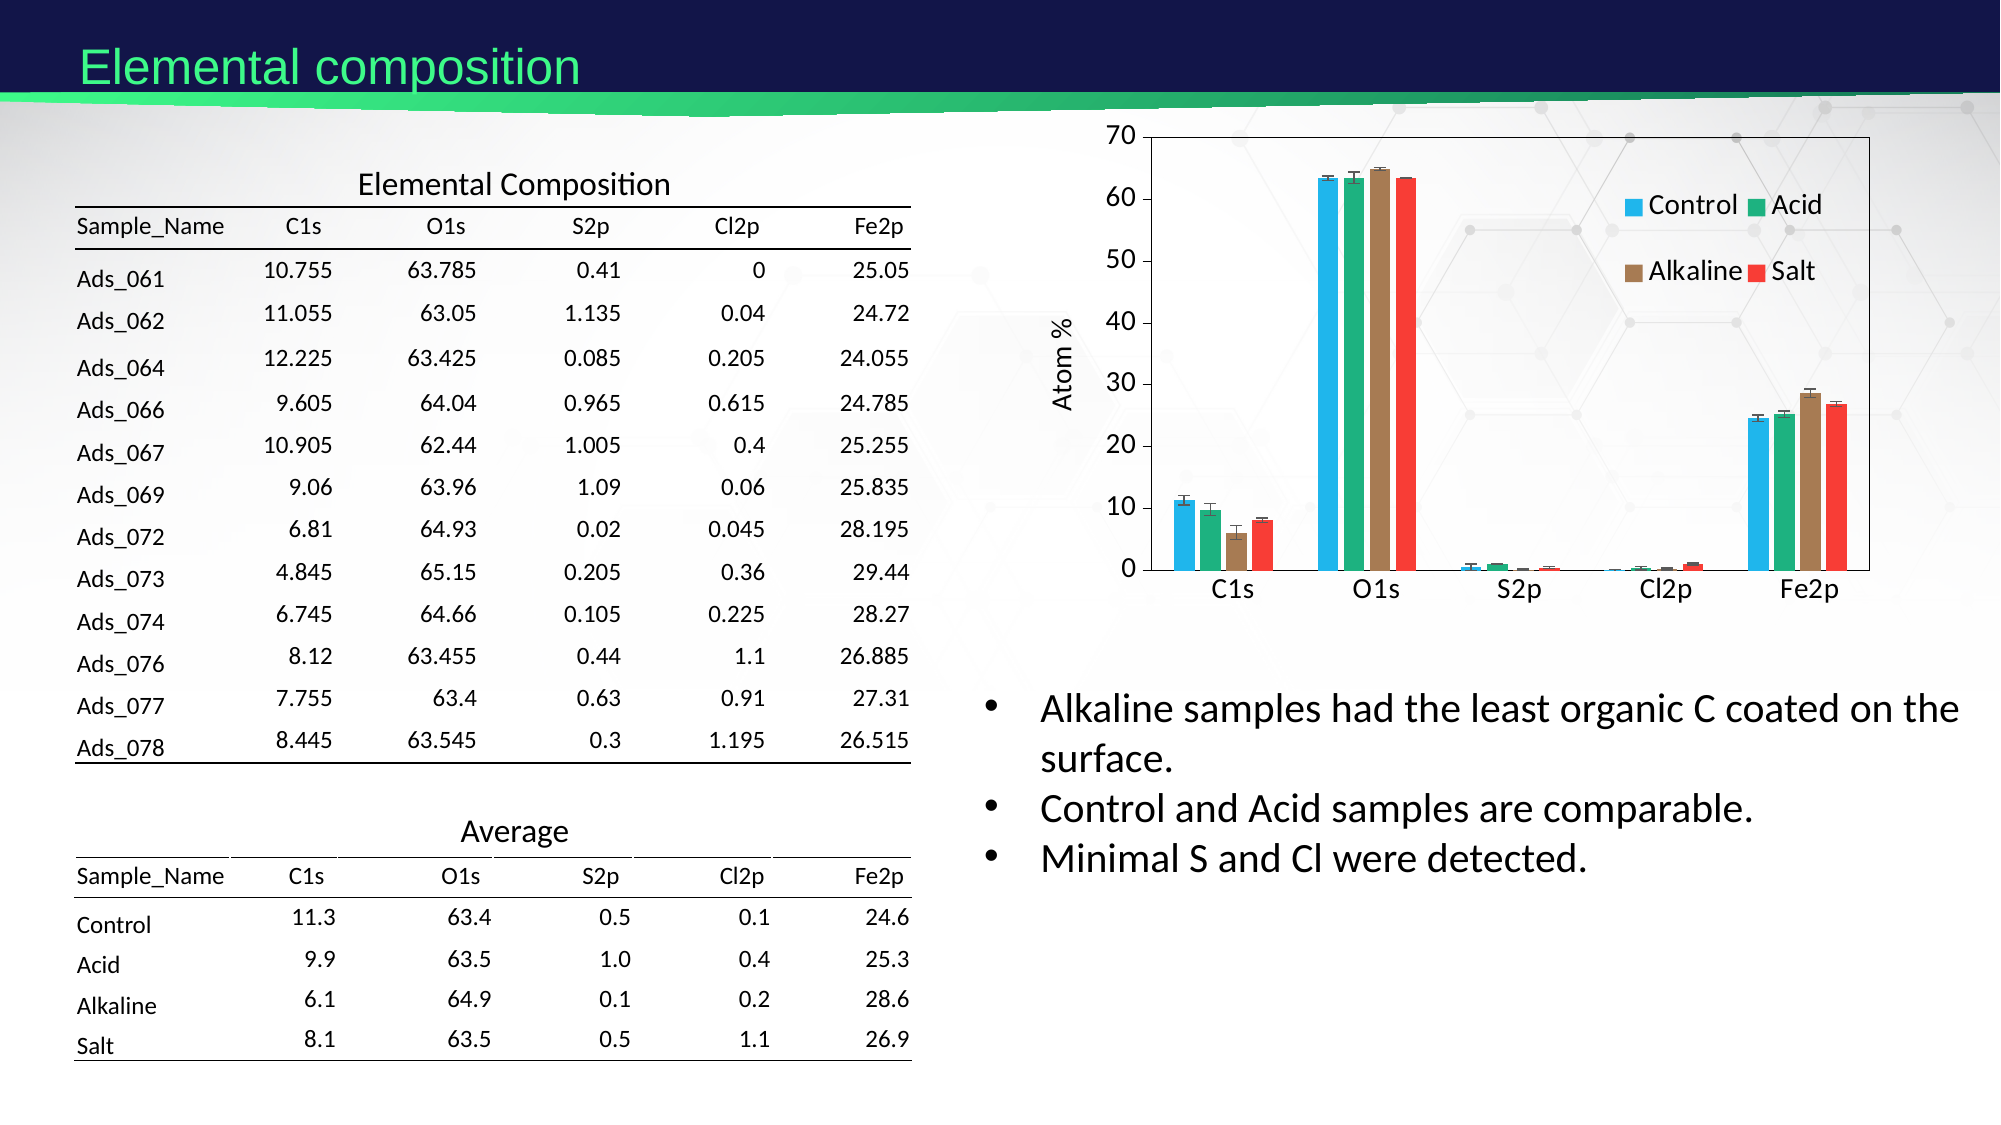

# Elemental composition

### Chart

| Category | Control | Acid | Alkaline | Salt |
|---|---|---|---|---|
|      C1s   | 11.344999999999999 | 9.856666666666667 | 6.133333333333334 | 8.106666666666667 |
|      O1s   | 63.419999999999995 | 63.48 | 64.91333333333334 | 63.46666666666667 |
|      S2p   | 0.5433333333333333 | 1.0199999999999998 | 0.11 | 0.4566666666666667 |
|      Cl2p  | 0.08166666666666668 | 0.3583333333333334 | 0.21 | 1.0683333333333334 |
|      Fe2p  | 24.60833333333333 | 25.291666666666668 | 28.635 | 26.903333333333332 |
Elemental Composition
| Sample\_Name | C1s | O1s | S2p | Cl2p | Fe2p |
| --- | --- | --- | --- | --- | --- |
| Ads\_061 | 10.755 | 63.785 | 0.41 | 0 | 25.05 |
| Ads\_062 | 11.055 | 63.05 | 1.135 | 0.04 | 24.72 |
| Ads\_064 | 12.225 | 63.425 | 0.085 | 0.205 | 24.055 |
| Ads\_066 | 9.605 | 64.04 | 0.965 | 0.615 | 24.785 |
| Ads\_067 | 10.905 | 62.44 | 1.005 | 0.4 | 25.255 |
| Ads\_069 | 9.06 | 63.96 | 1.09 | 0.06 | 25.835 |
| Ads\_072 | 6.81 | 64.93 | 0.02 | 0.045 | 28.195 |
| Ads\_073 | 4.845 | 65.15 | 0.205 | 0.36 | 29.44 |
| Ads\_074 | 6.745 | 64.66 | 0.105 | 0.225 | 28.27 |
| Ads\_076 | 8.12 | 63.455 | 0.44 | 1.1 | 26.885 |
| Ads\_077 | 7.755 | 63.4 | 0.63 | 0.91 | 27.31 |
| Ads\_078 | 8.445 | 63.545 | 0.3 | 1.195 | 26.515 |
Alkaline samples had the least organic C coated on the surface.
Control and Acid samples are comparable.
Minimal S and Cl were detected.
Average
| Sample\_Name | C1s | O1s | S2p | Cl2p | Fe2p |
| --- | --- | --- | --- | --- | --- |
| Control | 11.3 | 63.4 | 0.5 | 0.1 | 24.6 |
| Acid | 9.9 | 63.5 | 1.0 | 0.4 | 25.3 |
| Alkaline | 6.1 | 64.9 | 0.1 | 0.2 | 28.6 |
| Salt | 8.1 | 63.5 | 0.5 | 1.1 | 26.9 |